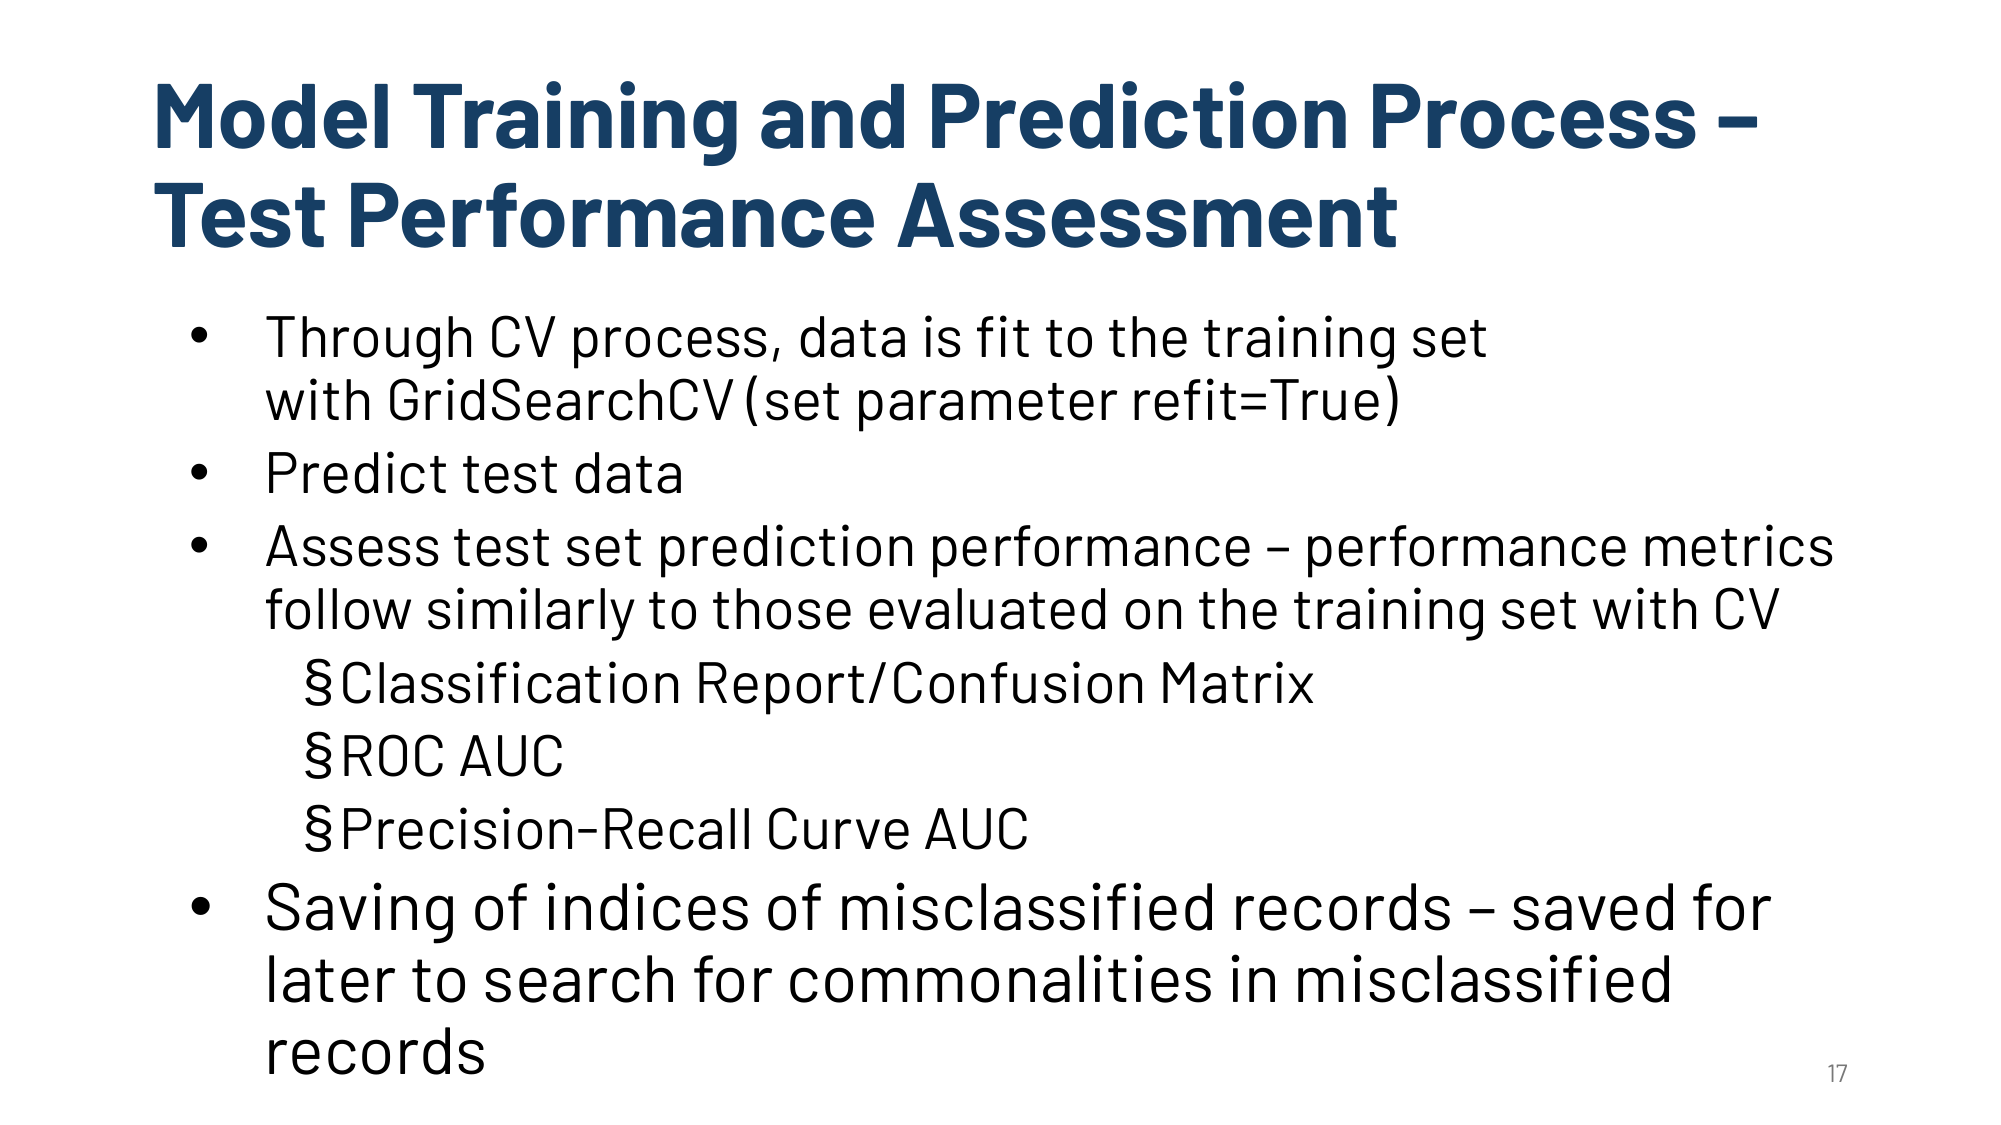

# Model Training and Prediction Process – Test Performance Assessment
Through CV process, data is fit to the training set with GridSearchCV (set parameter refit=True)
Predict test data
Assess test set prediction performance – performance metrics follow similarly to those evaluated on the training set with CV
Classification Report/Confusion Matrix
ROC AUC
Precision-Recall Curve AUC
Saving of indices of misclassified records – saved for later to search for commonalities in misclassified records
17